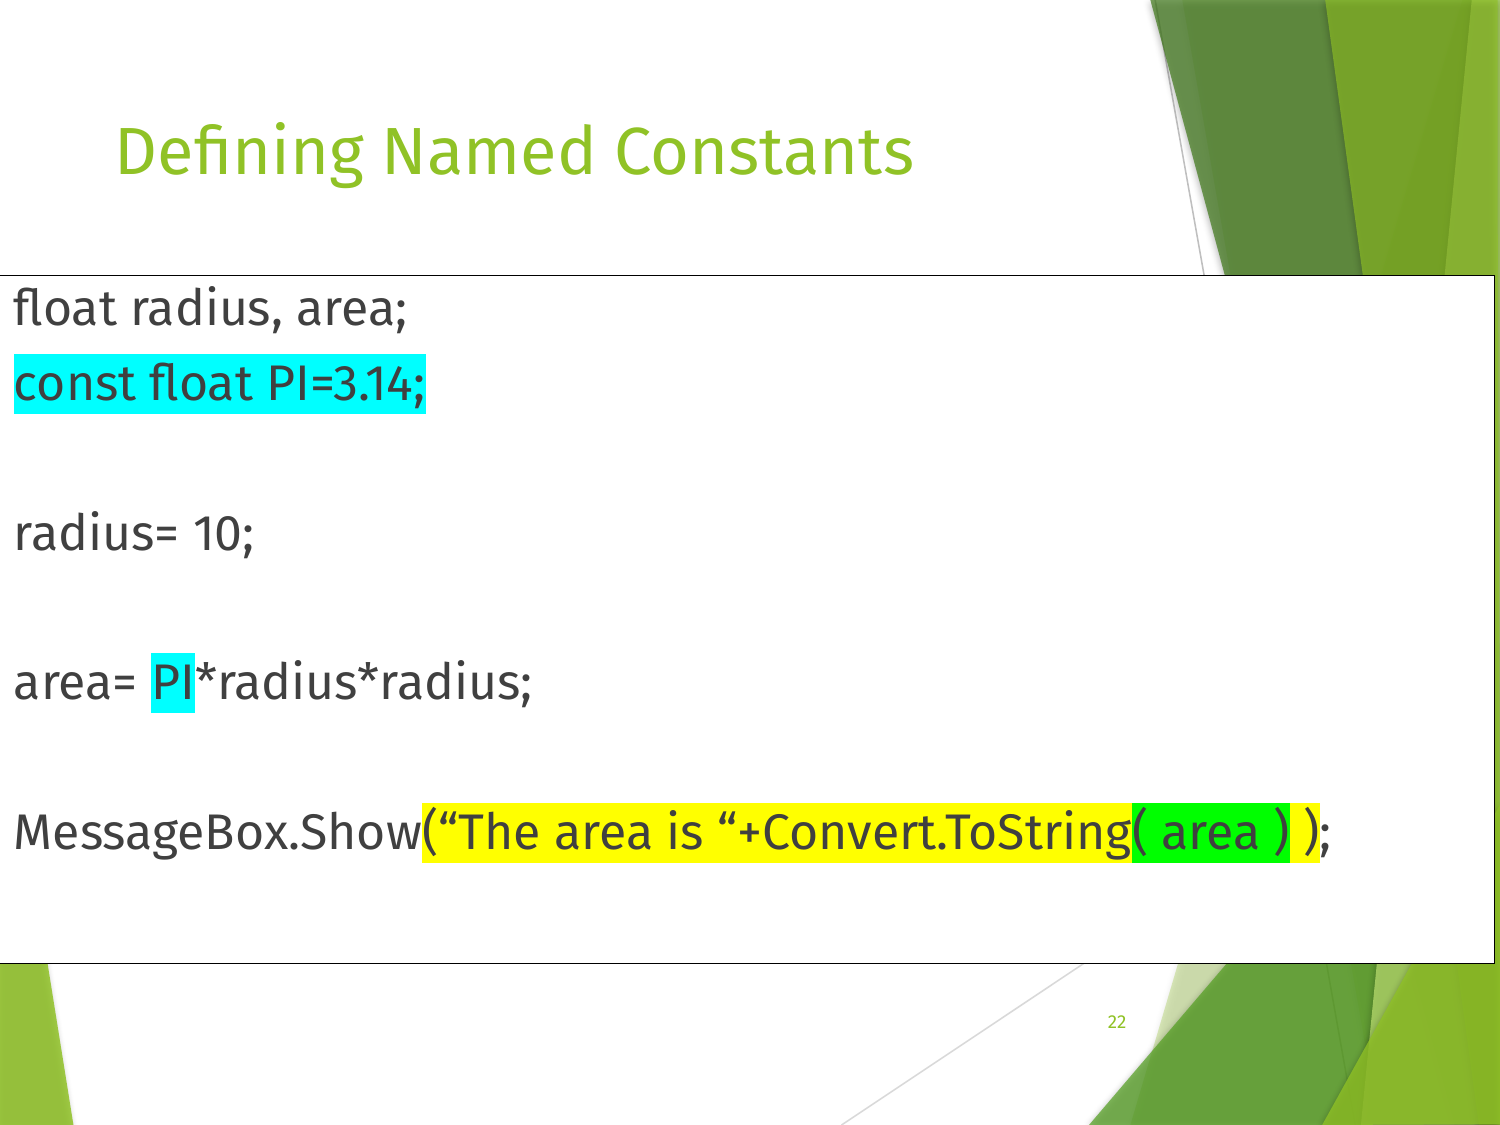

# Defining Named Constants
float radius, area;
const float PI=3.14;

radius= 10;

area= PI*radius*radius;

MessageBox.Show(“The area is “+Convert.ToString( area ) );

22